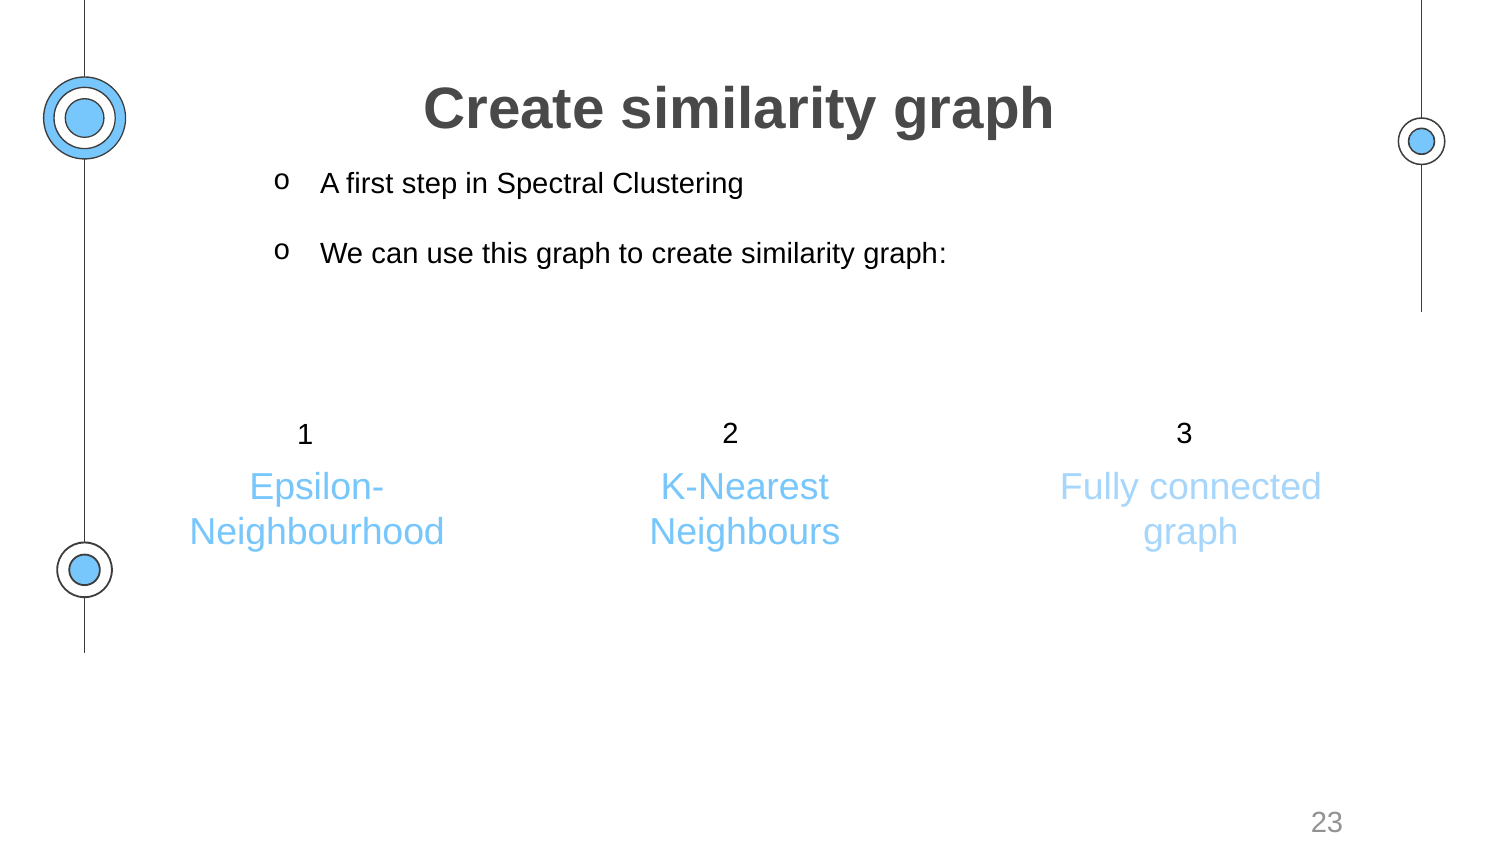

# Create similarity graph
A first step in Spectral Clustering

We can use this graph to create similarity graph:
3
2
1
Epsilon-Neighbourhood
K-Nearest Neighbours
Fully connected graph
23